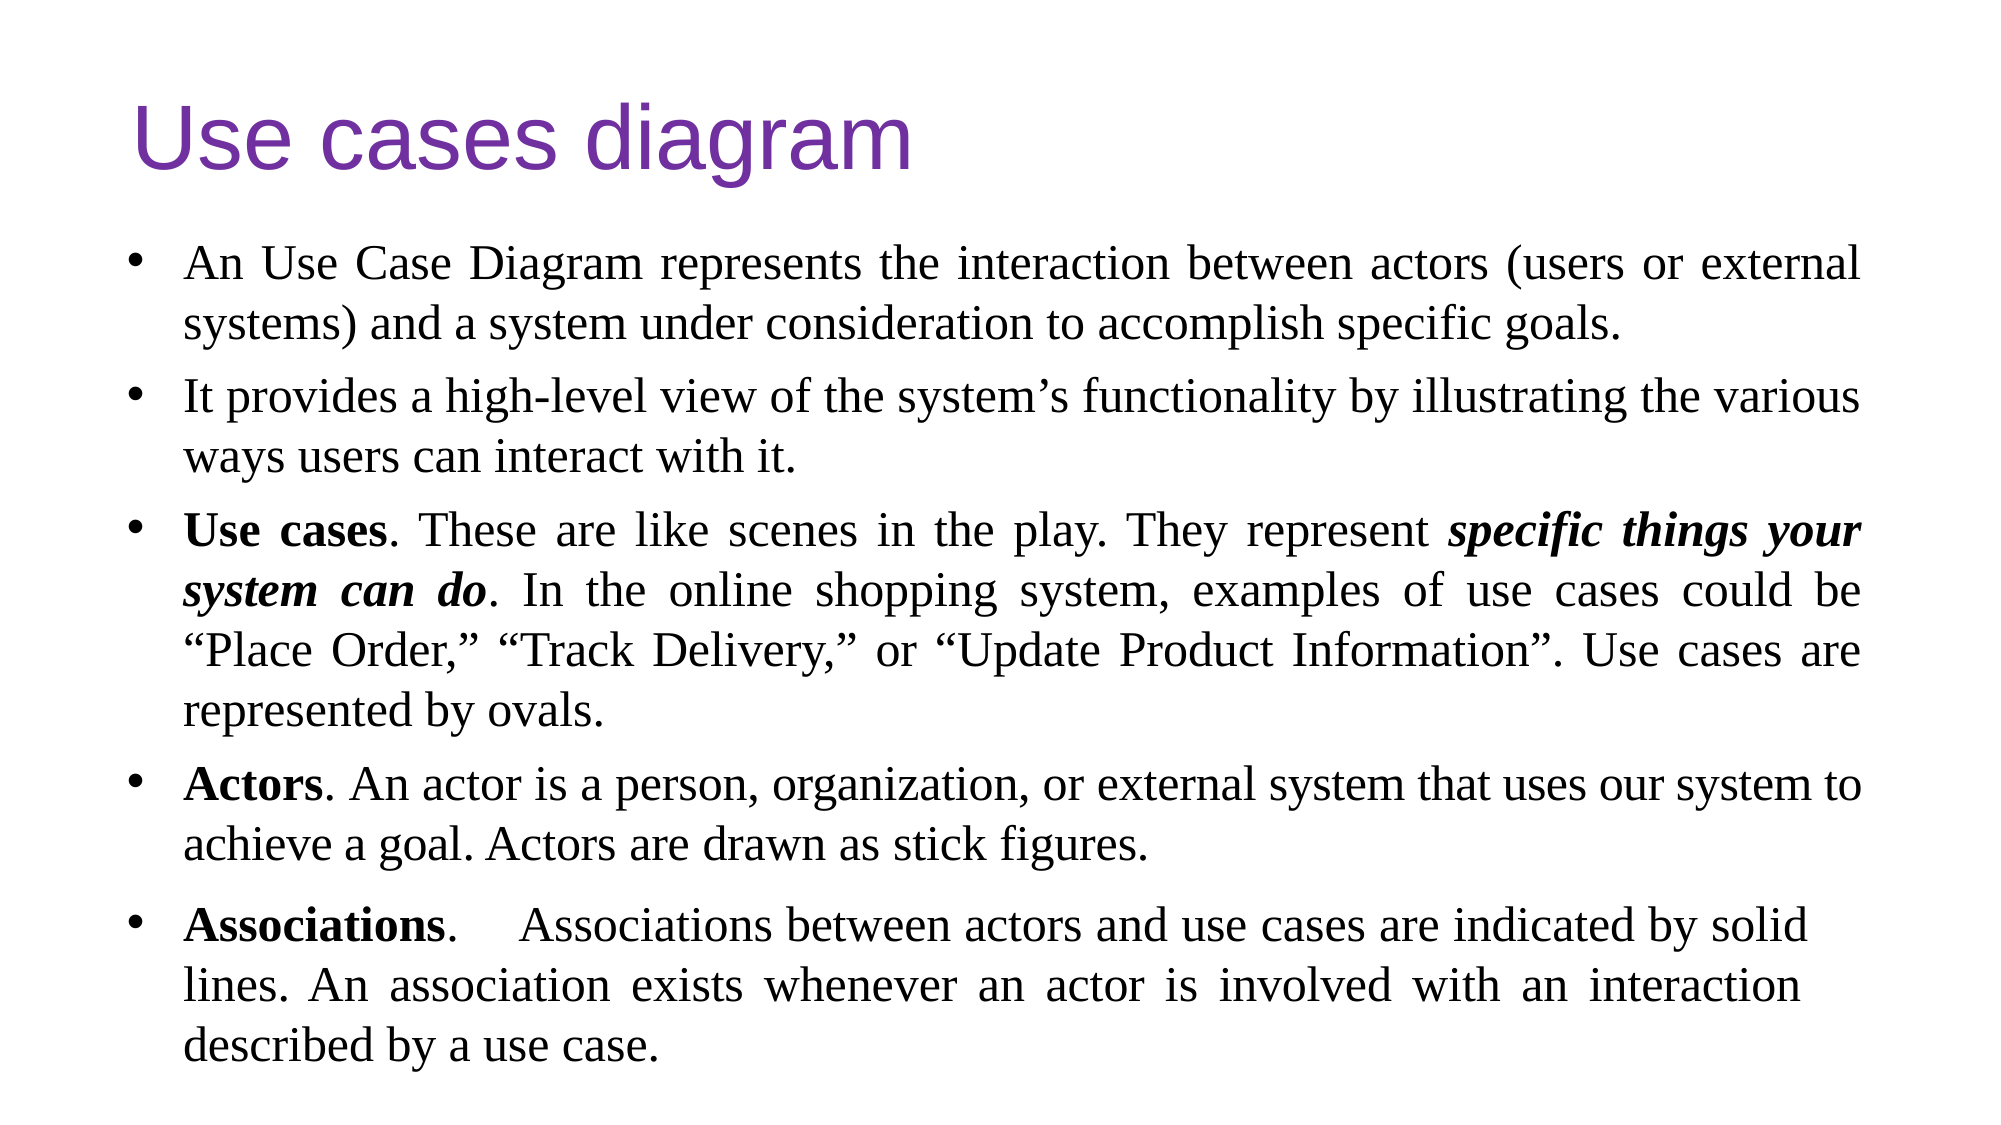

# Use cases diagram
An Use Case Diagram represents the interaction between actors (users or external systems) and a system under consideration to accomplish specific goals.
It provides a high-level view of the system’s functionality by illustrating the various ways users can interact with it.
Use cases. These are like scenes in the play. They represent specific things your system can do. In the online shopping system, examples of use cases could be “Place Order,” “Track Delivery,” or “Update Product Information”. Use cases are represented by ovals.
Actors. An actor is a person, organization, or external system that uses our system to achieve a goal. Actors are drawn as stick figures.
Associations.	Associations between actors and use cases are indicated by solid  lines. An association exists whenever an actor is involved with an interaction  described by a use case.